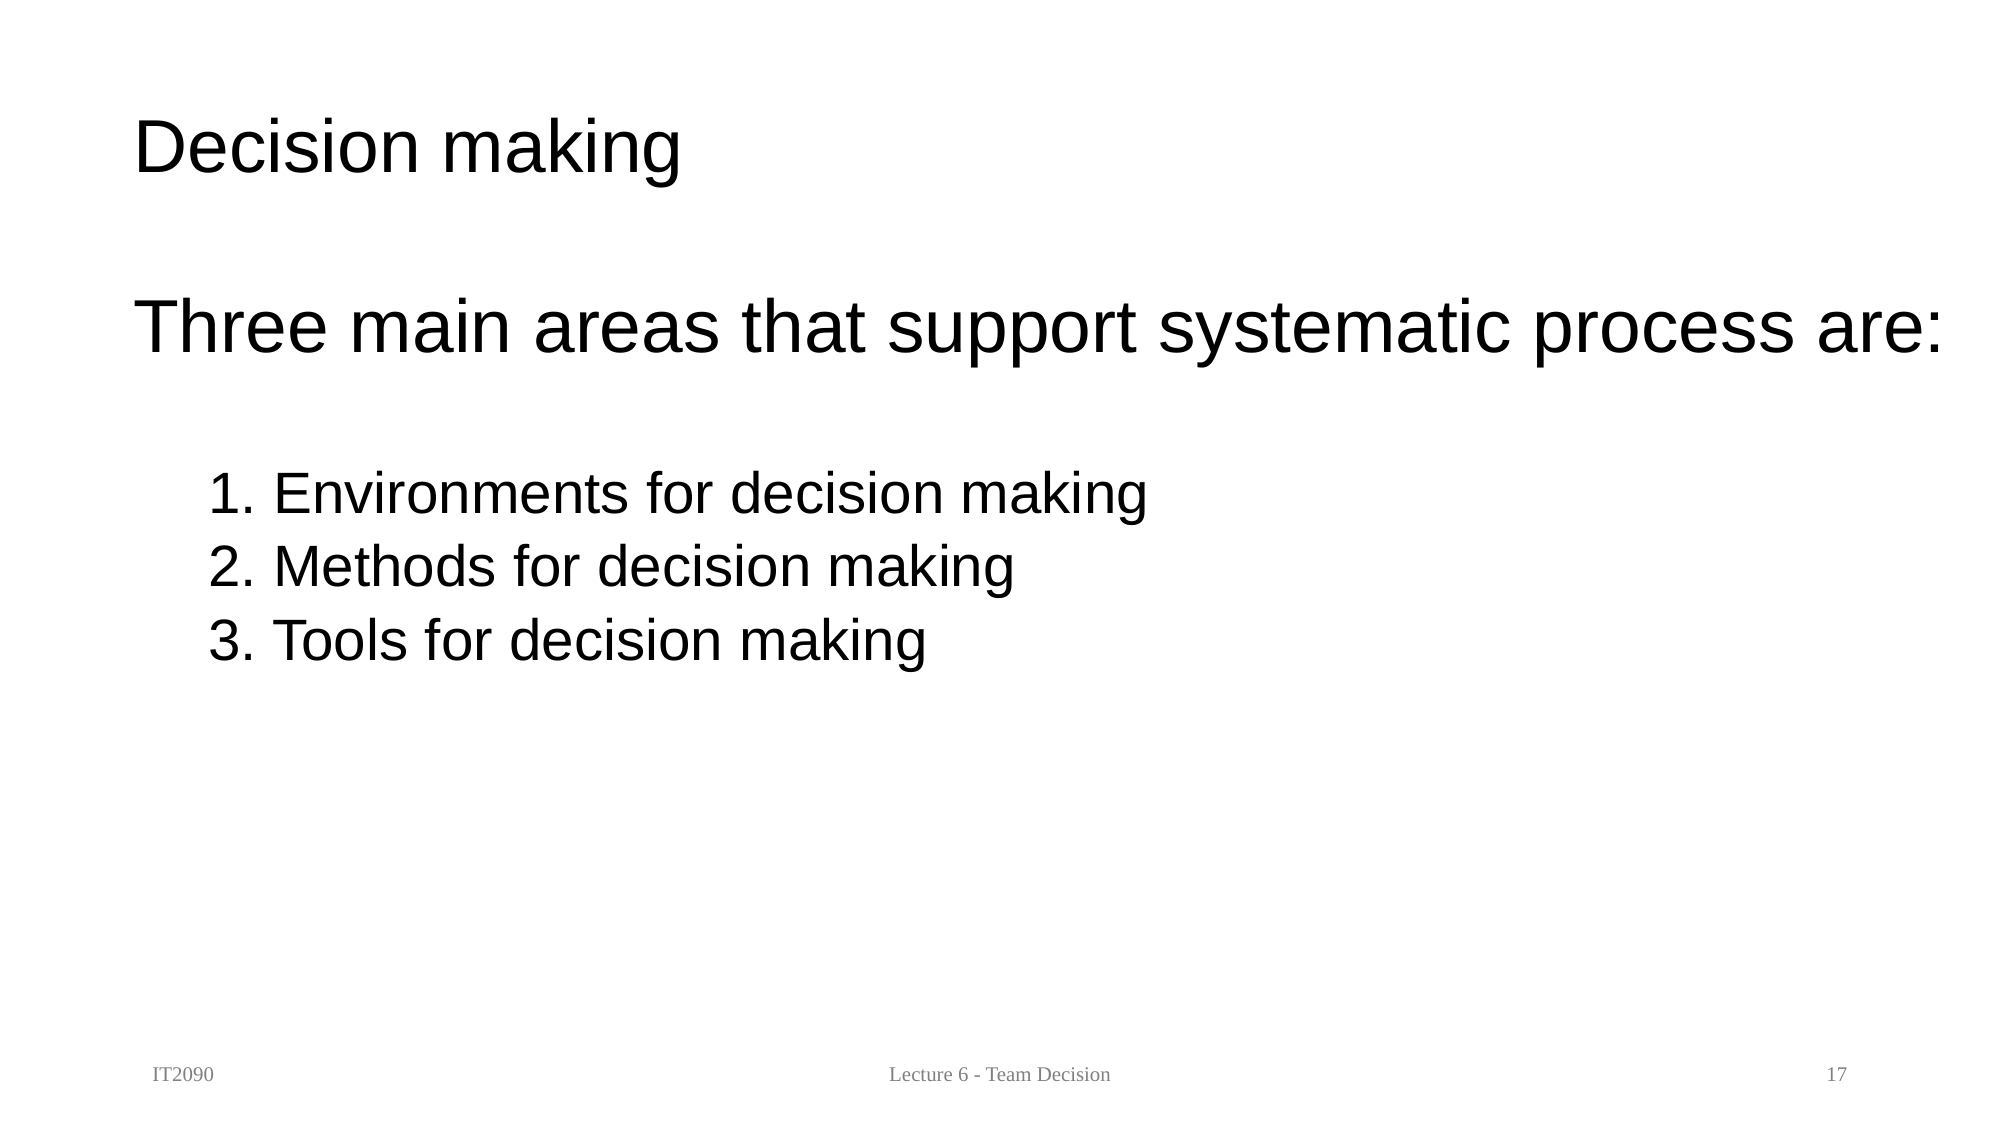

# Decision making
Three main areas that support systematic process are:

1. Environments for decision making
2. Methods for decision making
3. Tools for decision making

IT2090
Lecture 6 - Team Decision
17